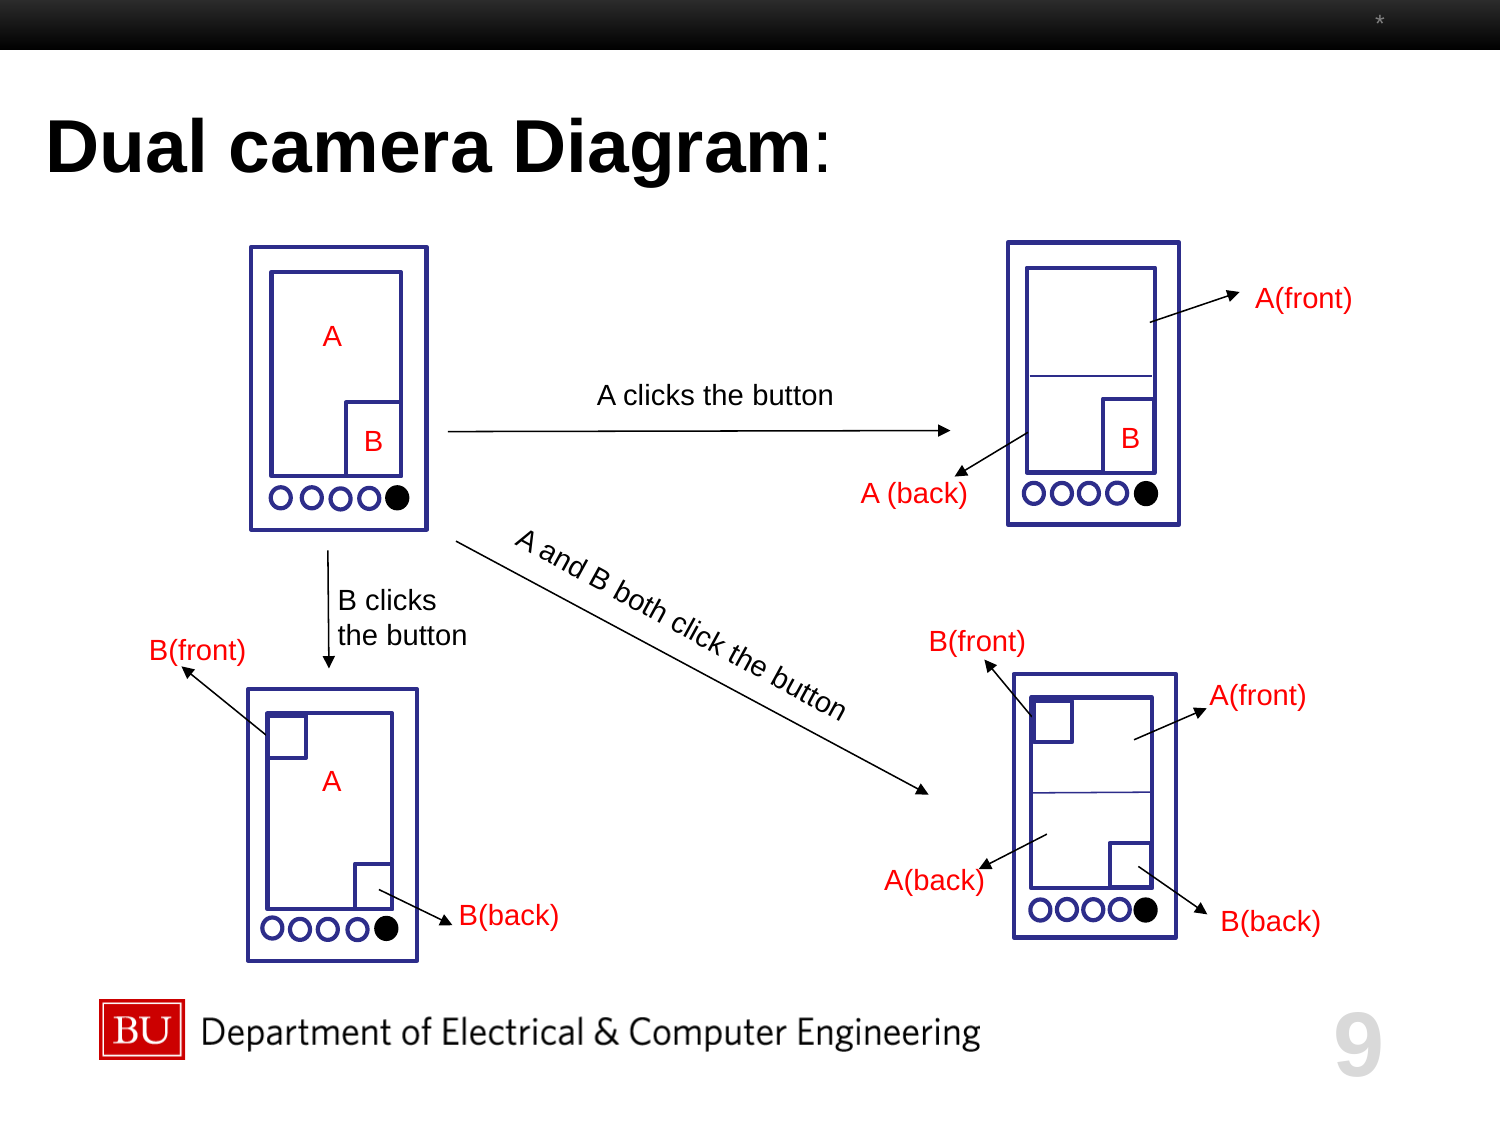

*
# Dual camera Diagram:

B
A(front)

B

A
 A clicks the button
A (back)

B clicks the button
B(front)

A(front)
A(back)

B(back)
B(front)

A
B(back)

A and B both click the button

A(front)

9